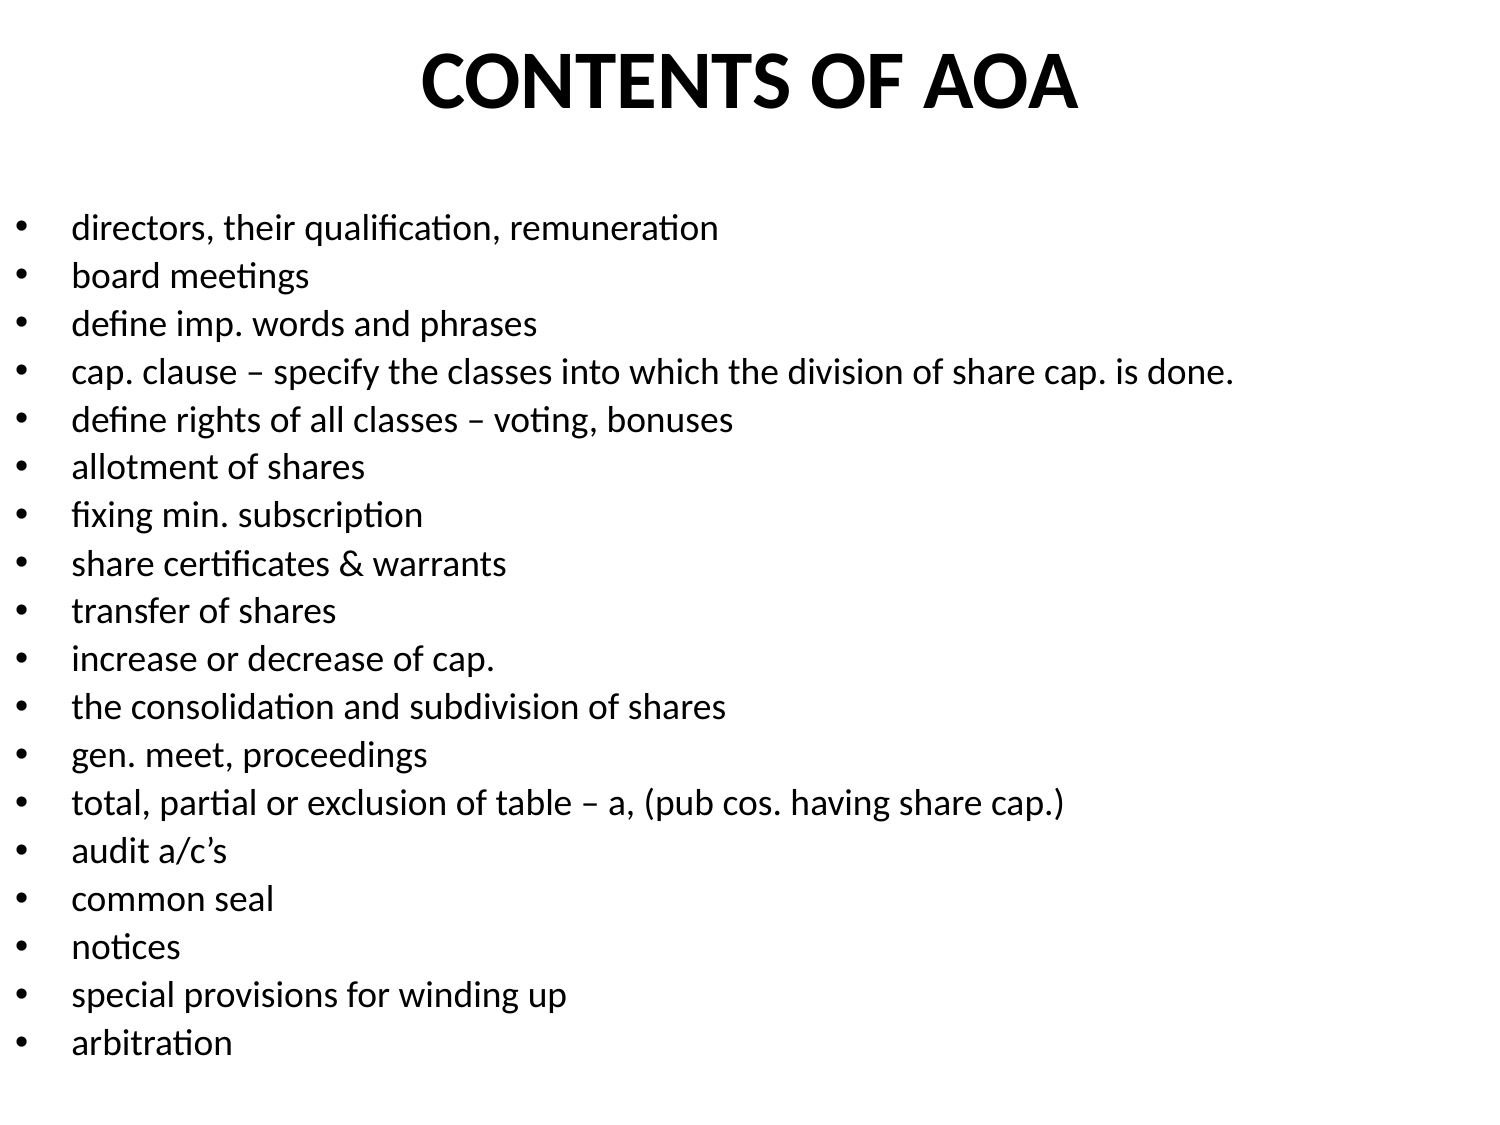

# CONTENTS OF AOA

directors, their qualification, remuneration
board meetings
define imp. words and phrases
cap. clause – specify the classes into which the division of share cap. is done.
define rights of all classes – voting, bonuses
allotment of shares
fixing min. subscription
share certificates & warrants
transfer of shares
increase or decrease of cap.
the consolidation and subdivision of shares
gen. meet, proceedings
total, partial or exclusion of table – a, (pub cos. having share cap.)
audit a/c’s
common seal
notices
special provisions for winding up
arbitration